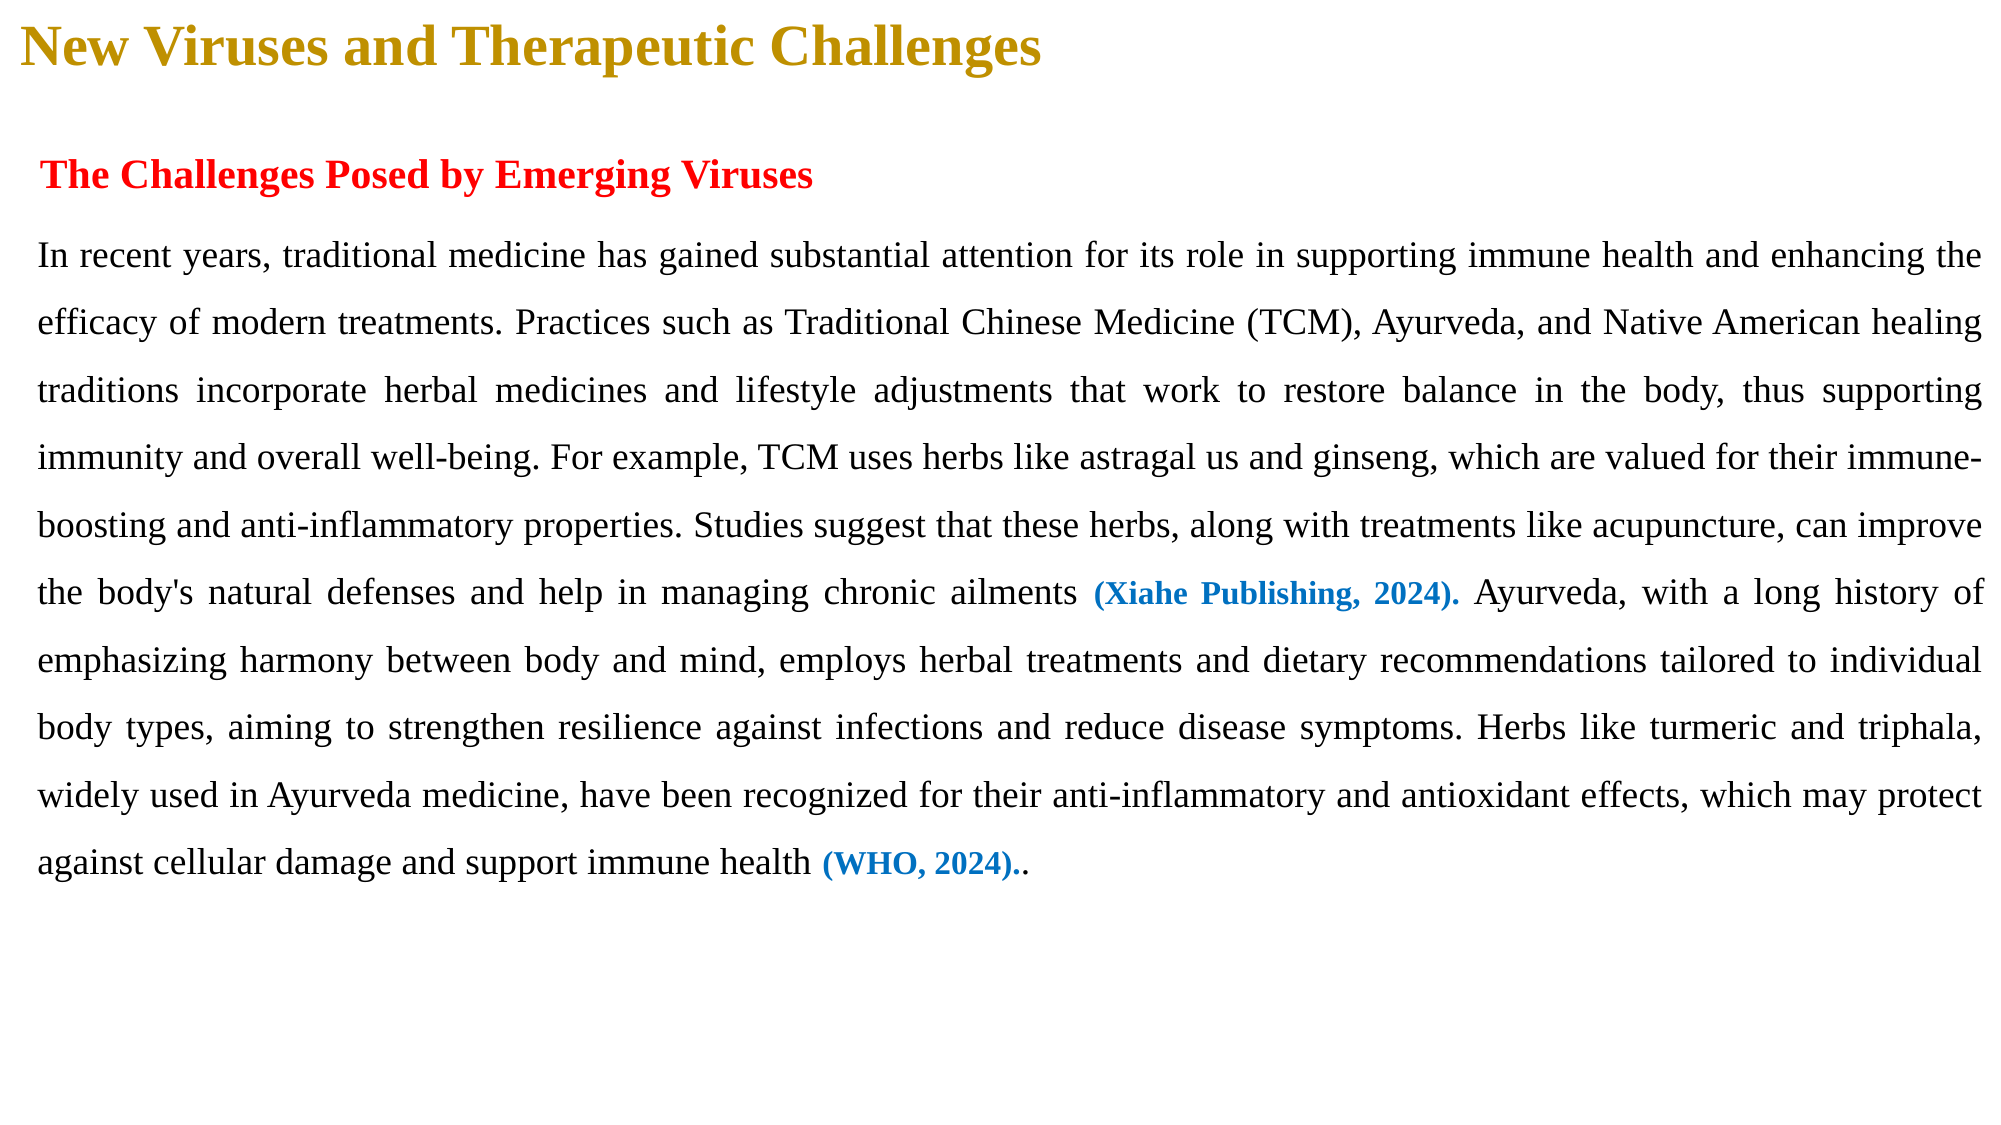

New Viruses and Therapeutic Challenges
The Challenges Posed by Emerging Viruses
In recent years, traditional medicine has gained substantial attention for its role in supporting immune health and enhancing the efficacy of modern treatments. Practices such as Traditional Chinese Medicine (TCM), Ayurveda, and Native American healing traditions incorporate herbal medicines and lifestyle adjustments that work to restore balance in the body, thus supporting immunity and overall well-being. For example, TCM uses herbs like astragal us and ginseng, which are valued for their immune-boosting and anti-inflammatory properties. Studies suggest that these herbs, along with treatments like acupuncture, can improve the body's natural defenses and help in managing chronic ailments (Xiahe Publishing, 2024). Ayurveda, with a long history of emphasizing harmony between body and mind, employs herbal treatments and dietary recommendations tailored to individual body types, aiming to strengthen resilience against infections and reduce disease symptoms. Herbs like turmeric and triphala, widely used in Ayurveda medicine, have been recognized for their anti-inflammatory and antioxidant effects, which may protect against cellular damage and support immune health (WHO, 2024)..